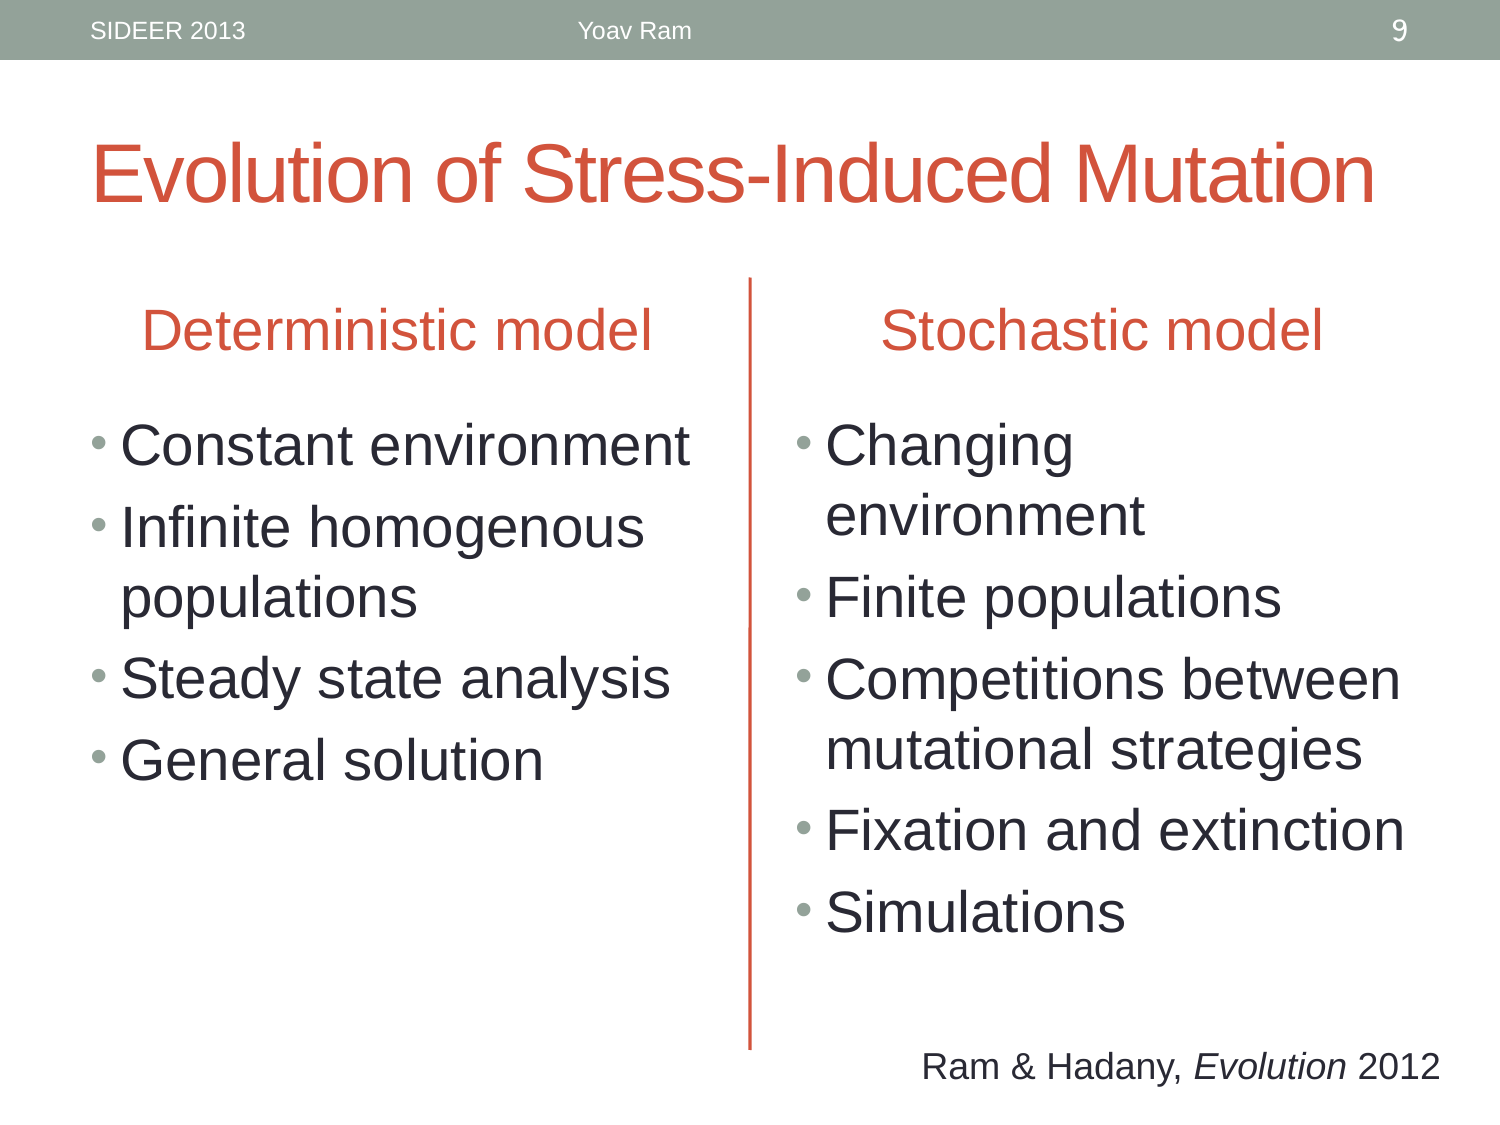

SIDEER 2013
Yoav Ram
9
# Evolution of Stress-Induced Mutation
Deterministic model
Stochastic model
Constant environment
Infinite homogenous populations
Steady state analysis
General solution

Changing environment
Finite populations
Competitions between mutational strategies
Fixation and extinction
Simulations
Ram & Hadany, Evolution 2012